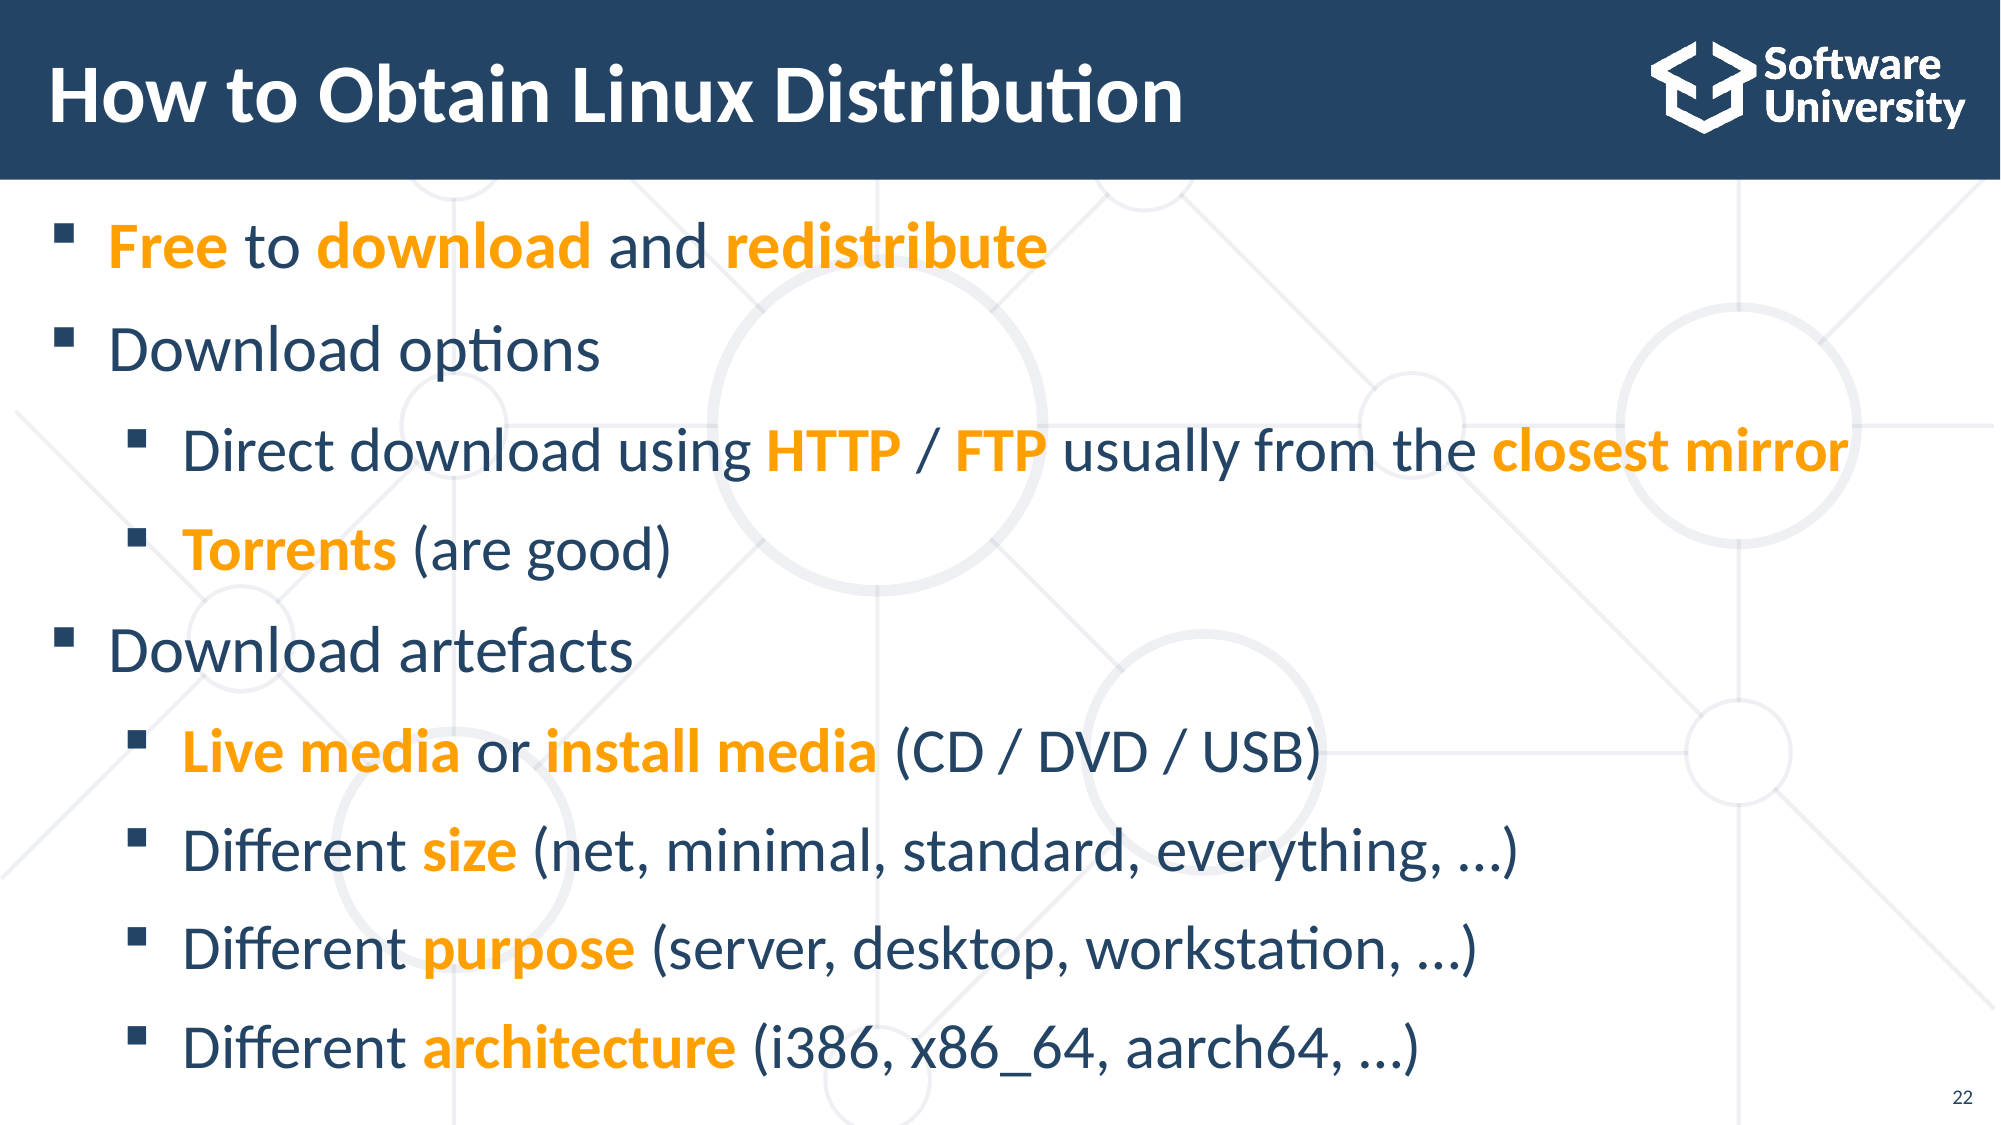

# How to Obtain Linux Distribution
Free to download and redistribute
Download options
Direct download using HTTP / FTP usually from the closest mirror
Torrents (are good)
Download artefacts
Live media or install media (CD / DVD / USB)
Different size (net, minimal, standard, everything, …)
Different purpose (server, desktop, workstation, …)
Different architecture (i386, x86_64, aarch64, …)
22